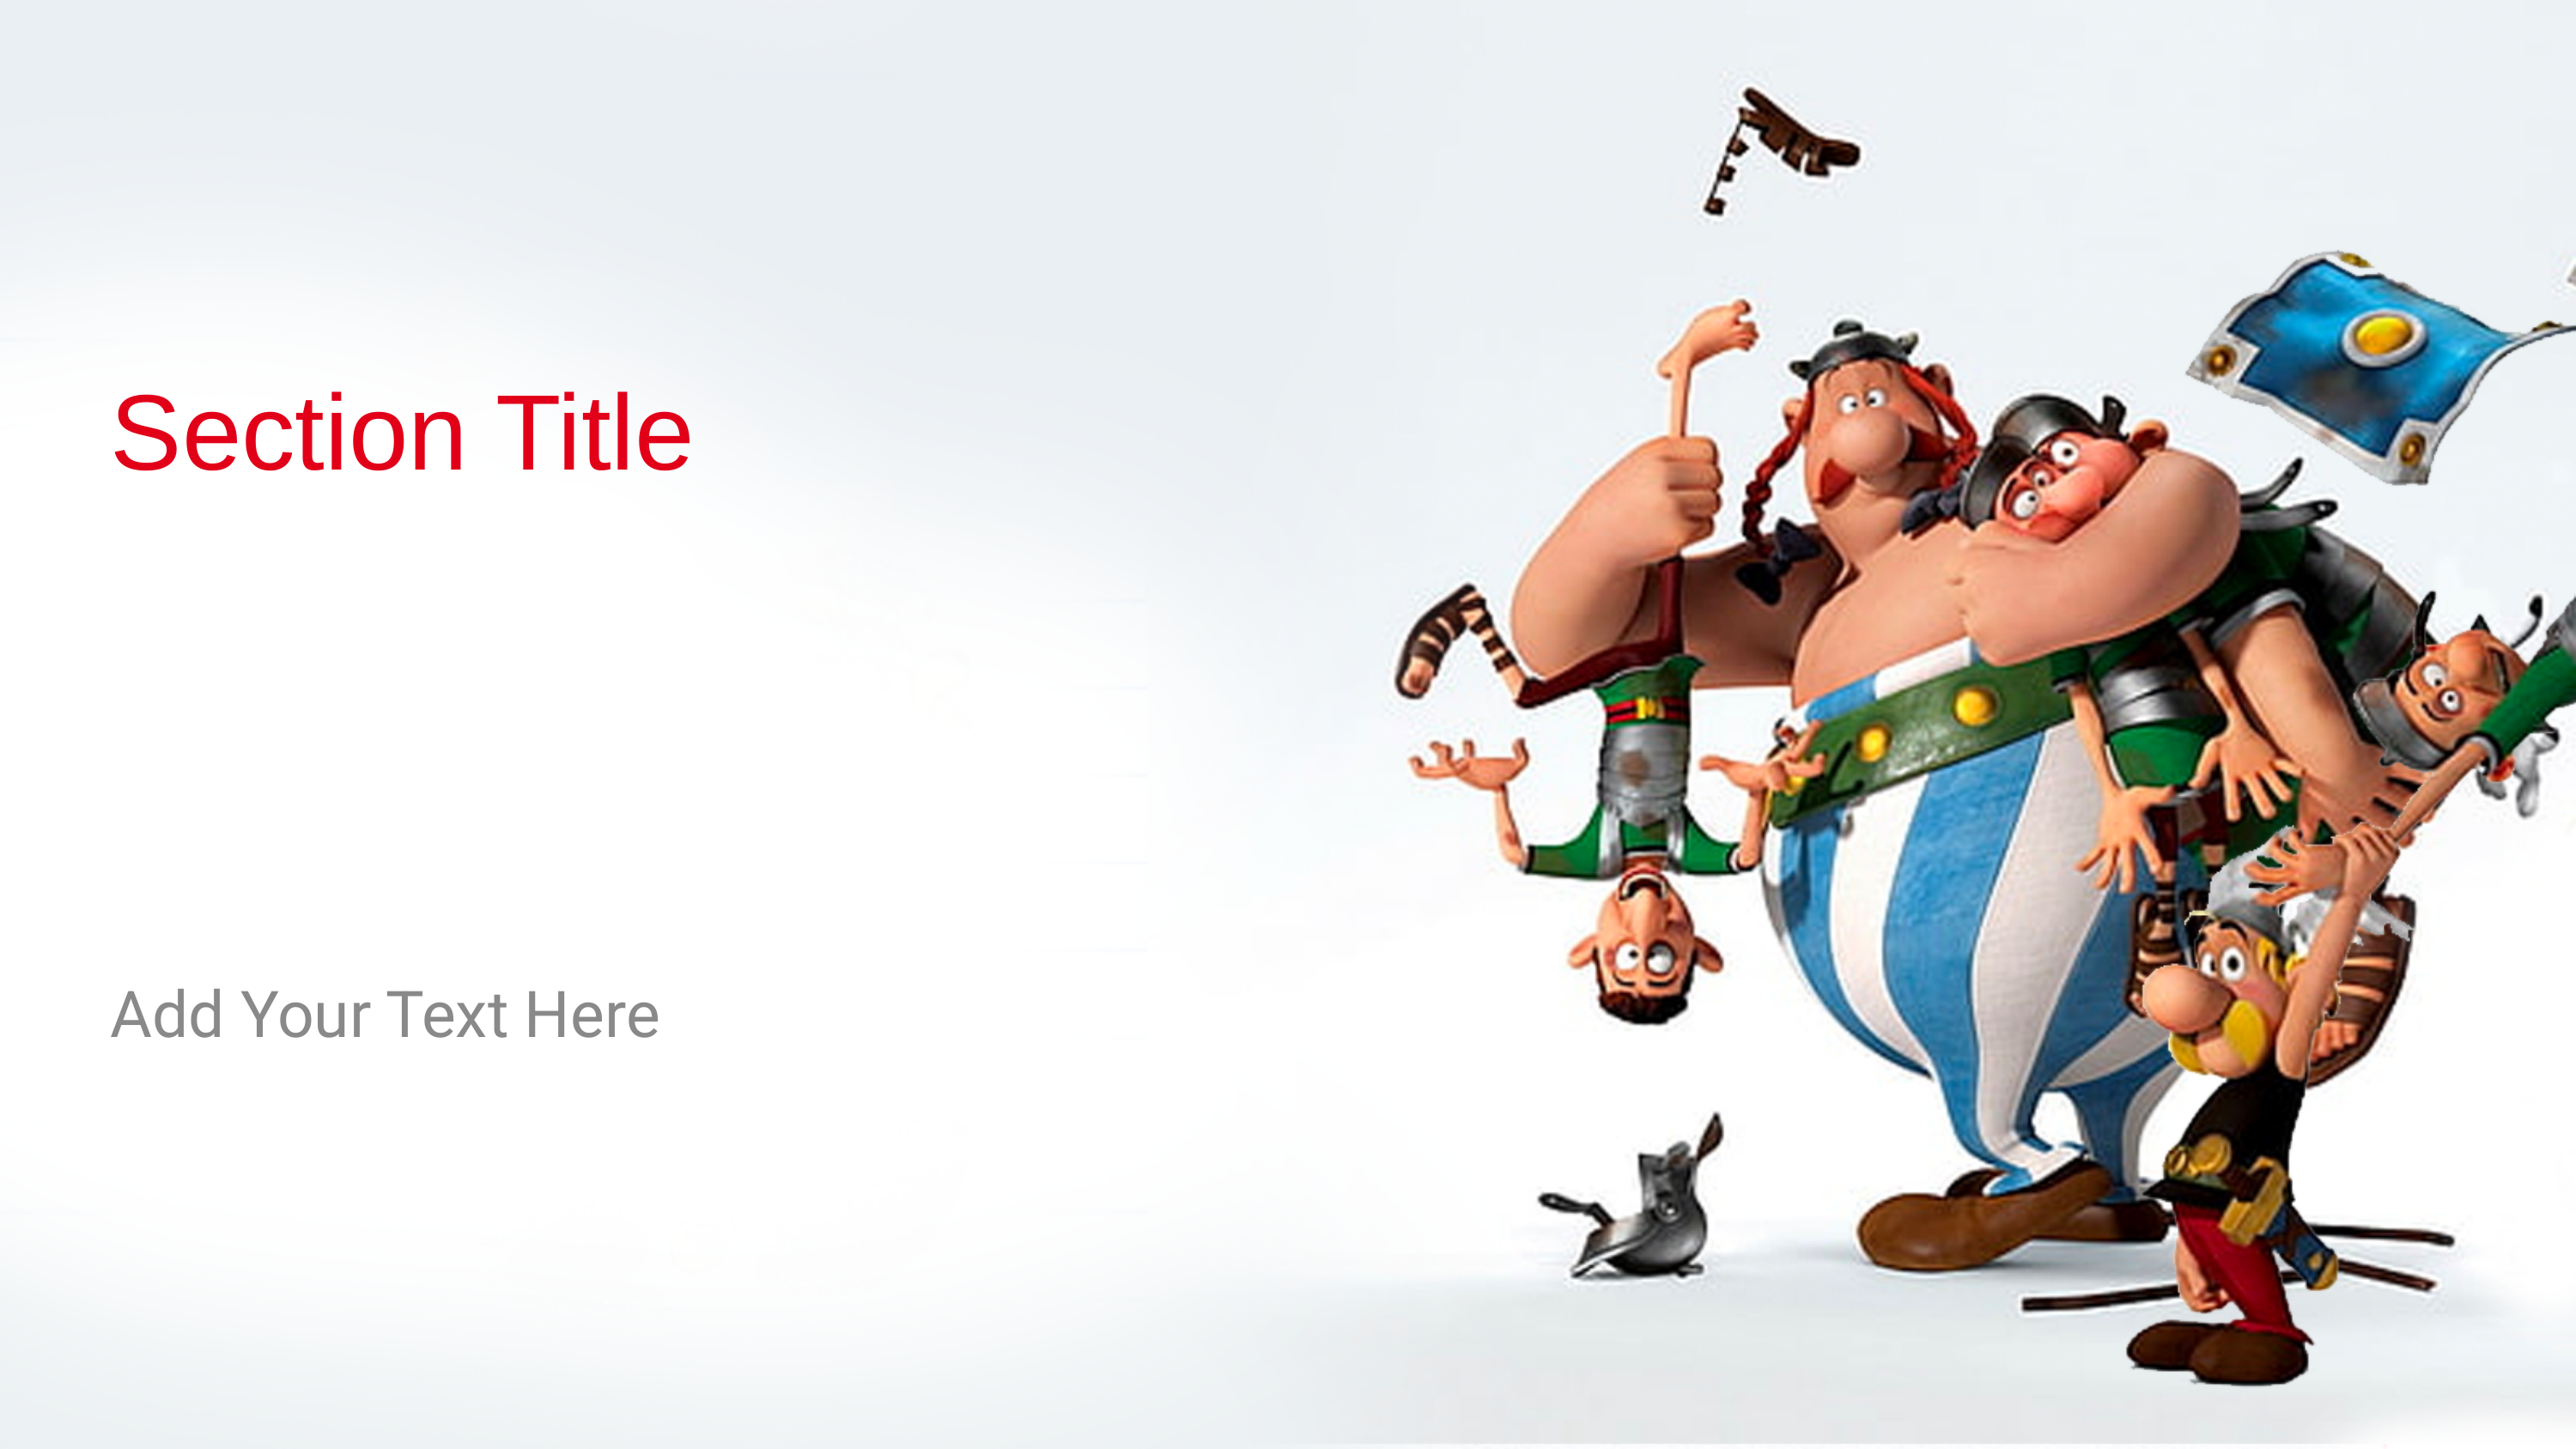

Section Title
Find more PowerPoint templates on prezentr.com!
Add Your Text Here